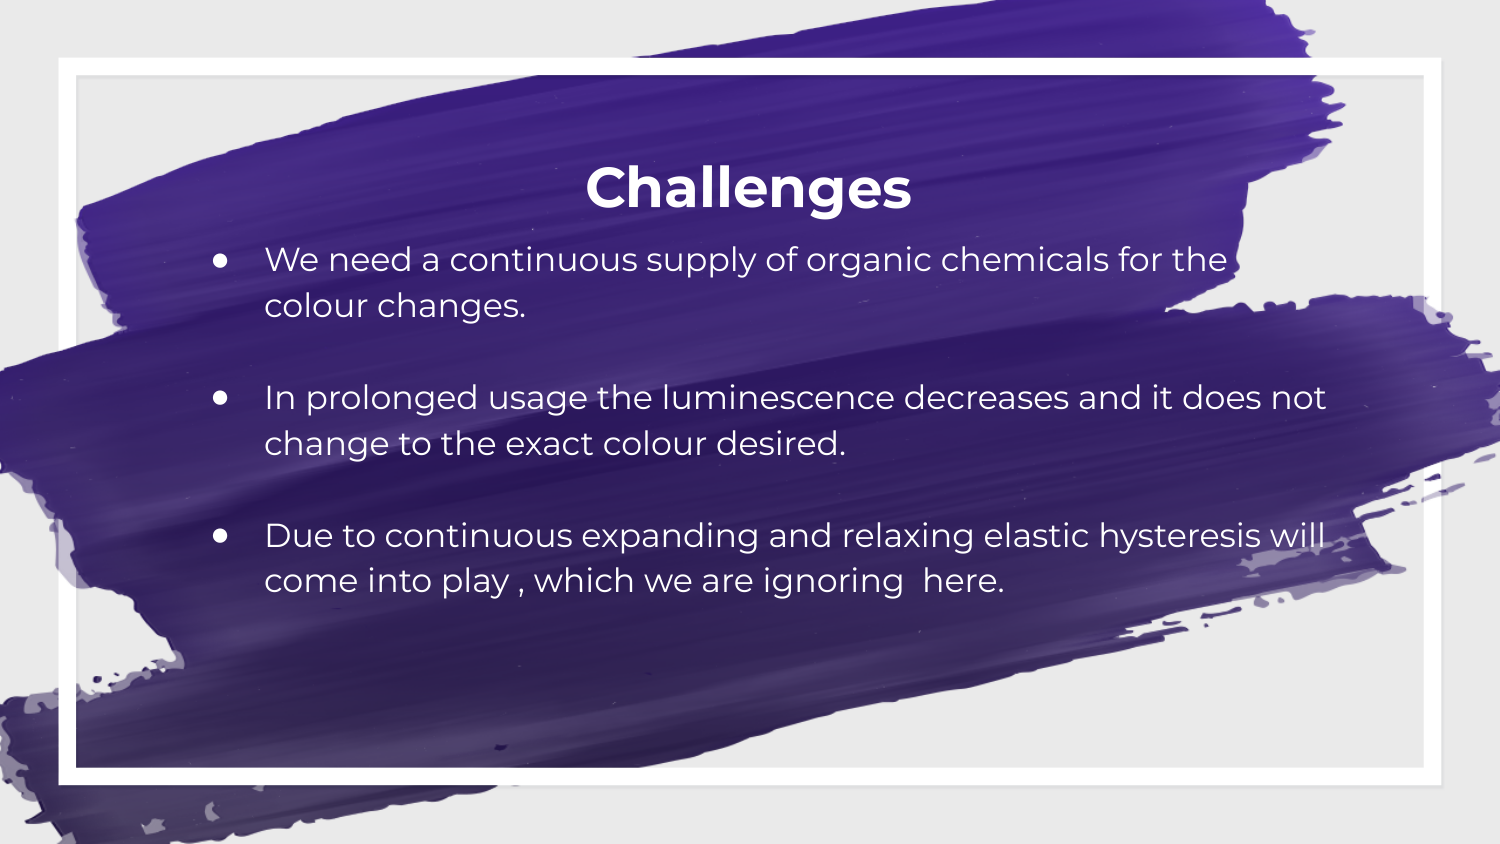

Challenges

We need a continuous supply of organic chemicals for the colour changes.

In prolonged usage the luminescence decreases and it does not change to the exact colour desired.

Due to continuous expanding and relaxing elastic hysteresis will come into play , which we are ignoring  here.